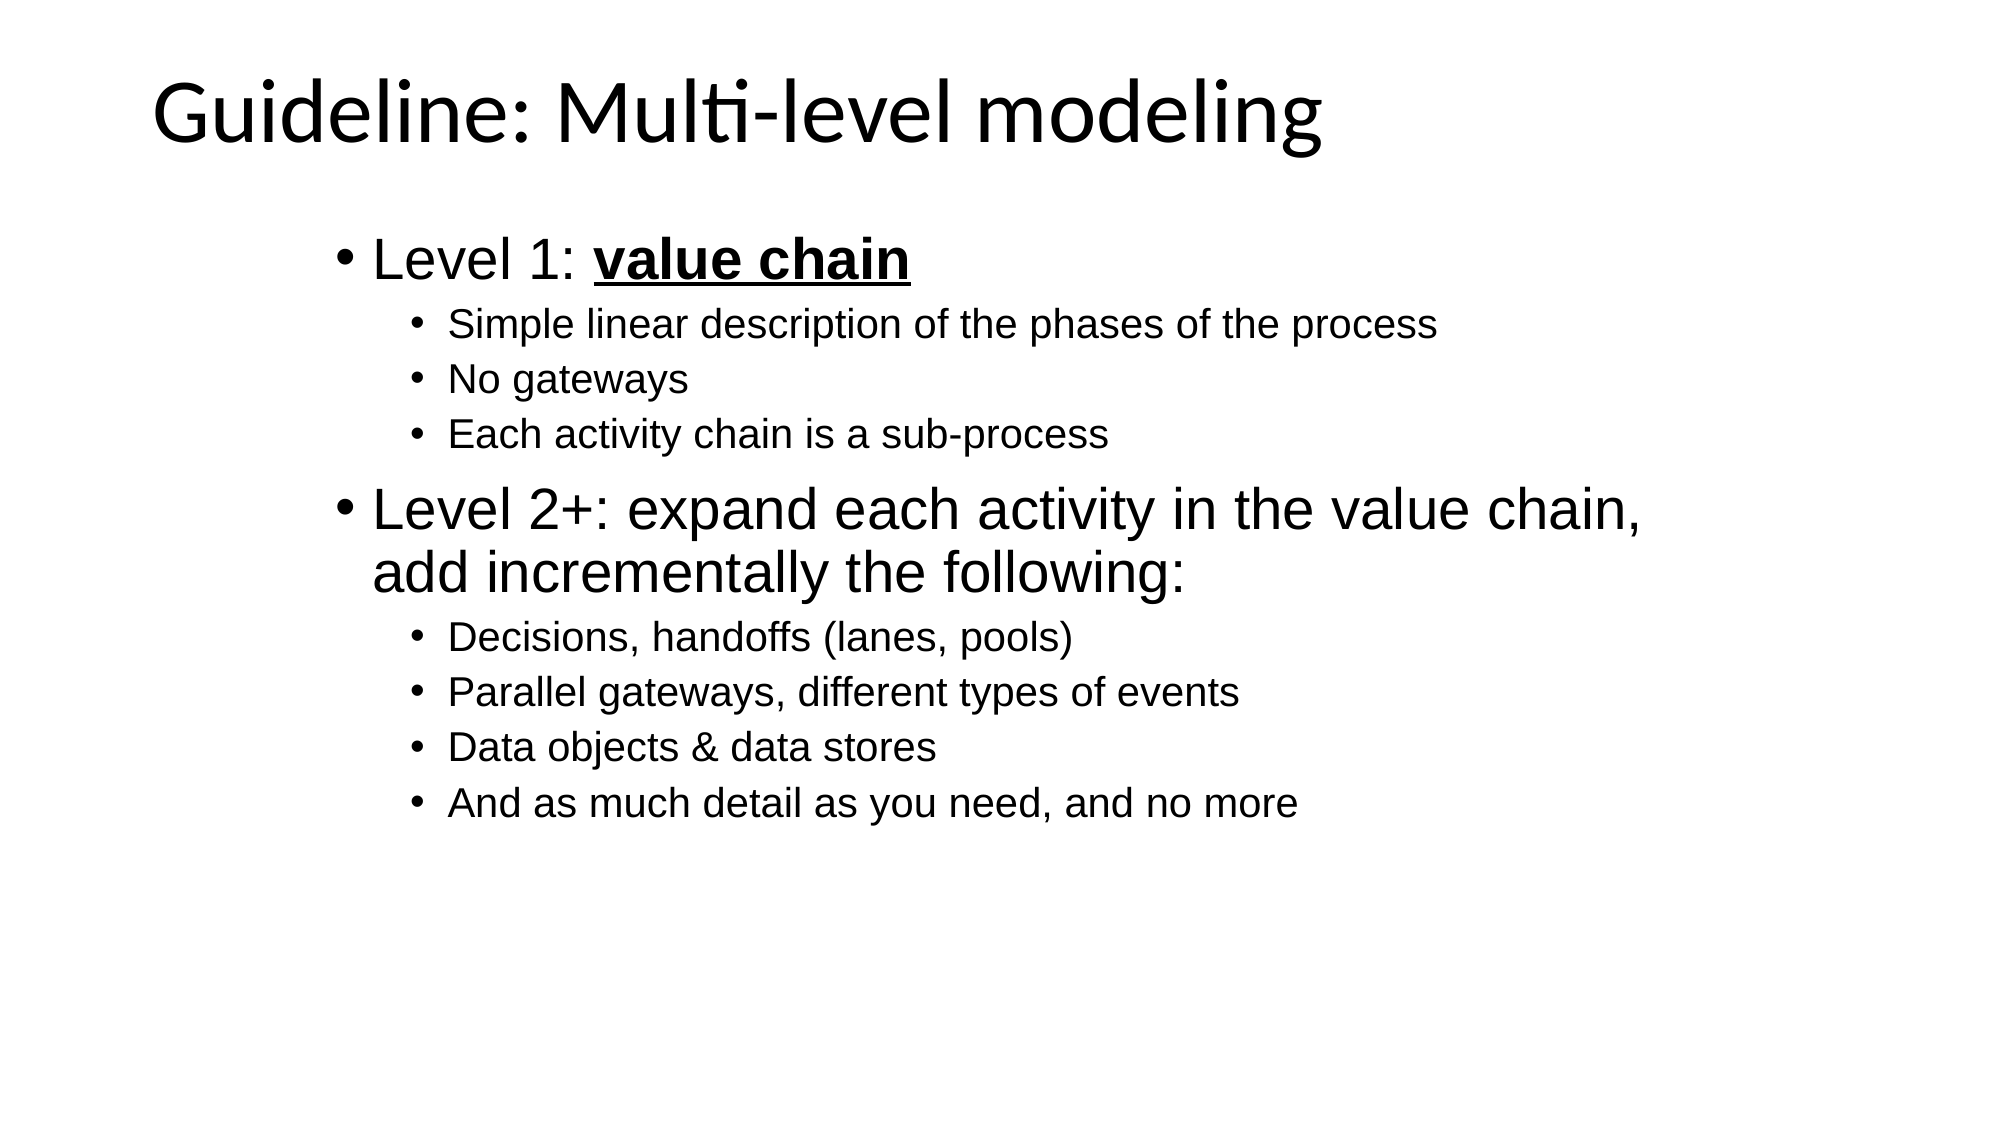

# Guideline: Multi-level modeling
Level 1: value chain
Simple linear description of the phases of the process
No gateways
Each activity chain is a sub-process
Level 2+: expand each activity in the value chain, add incrementally the following:
Decisions, handoffs (lanes, pools)
Parallel gateways, different types of events
Data objects & data stores
And as much detail as you need, and no more